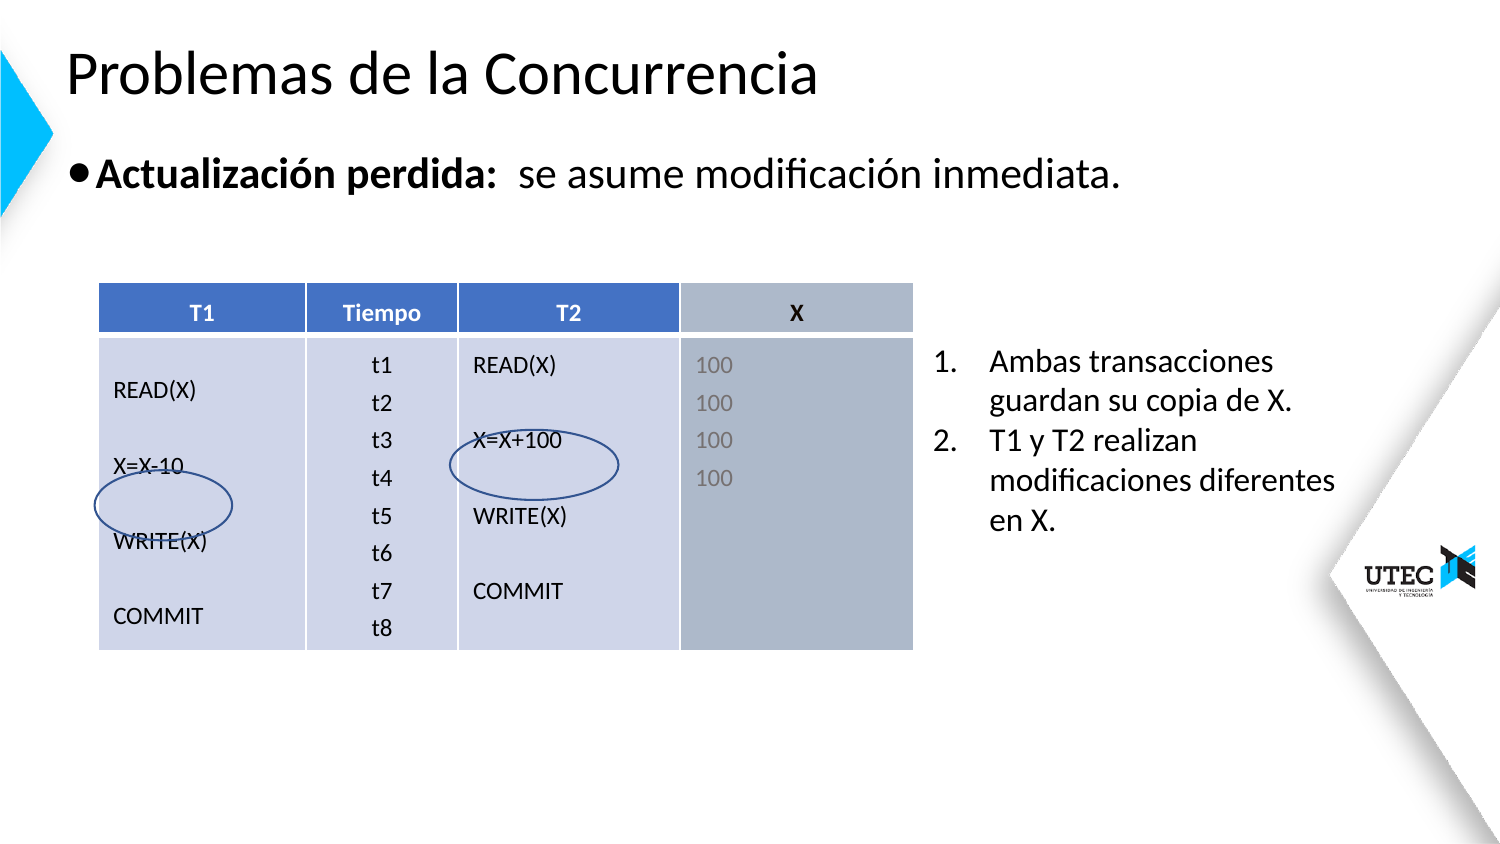

# Problemas de la Concurrencia
Actualización perdida:  se asume modificación inmediata.

| T1 | Tiempo | T2 | X |
| --- | --- | --- | --- |
| READ(X) X=X-10 WRITE(X) COMMIT | t1 t2 t3 t4 t5 t6 t7 t8 | READ(X) X=X+100 WRITE(X) COMMIT | 100 100 100 100 |
Ambas transacciones guardan su copia de X.
T1 y T2 realizan modificaciones diferentes en X.